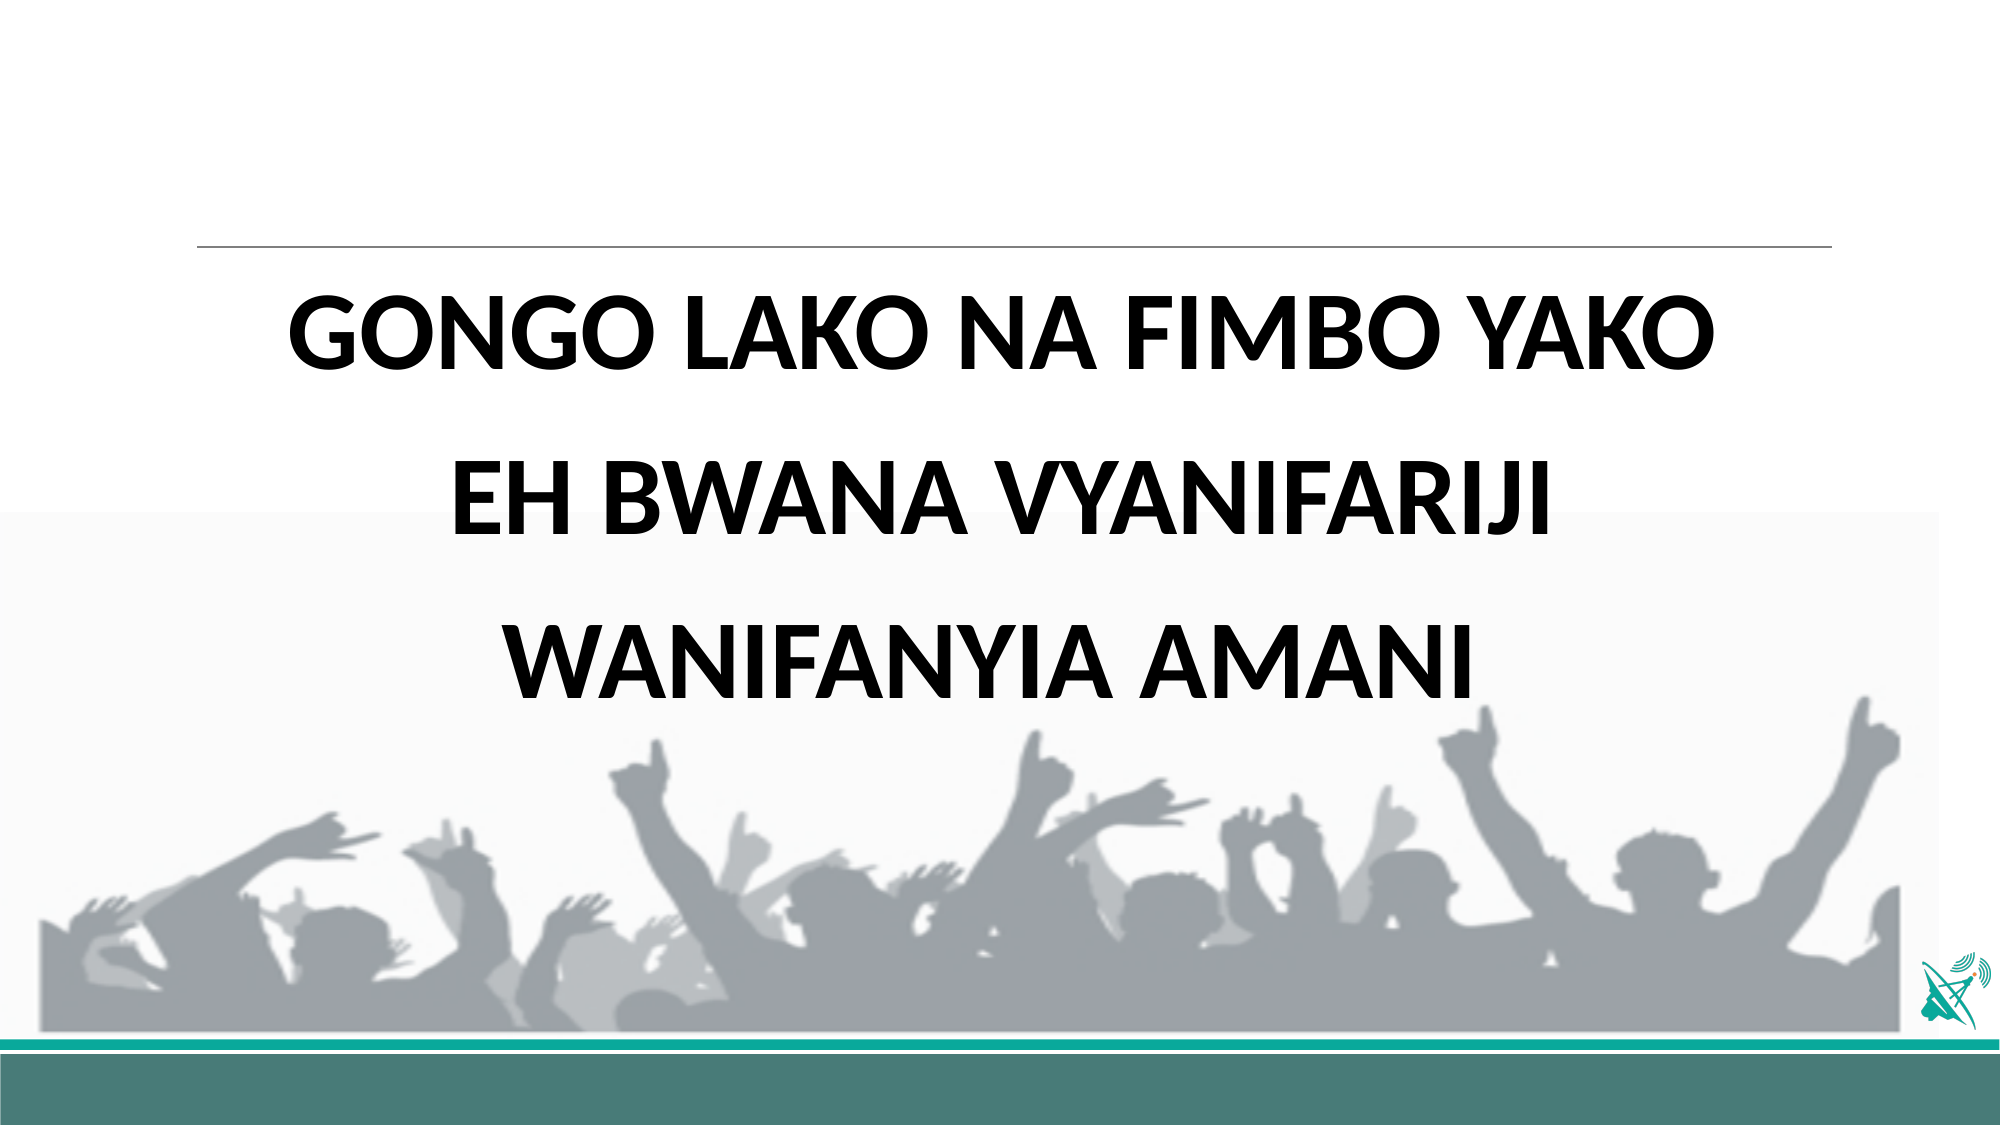

GONGO LAKO NA FIMBO YAKO
EH BWANA VYANIFARIJI
WANIFANYIA AMANI